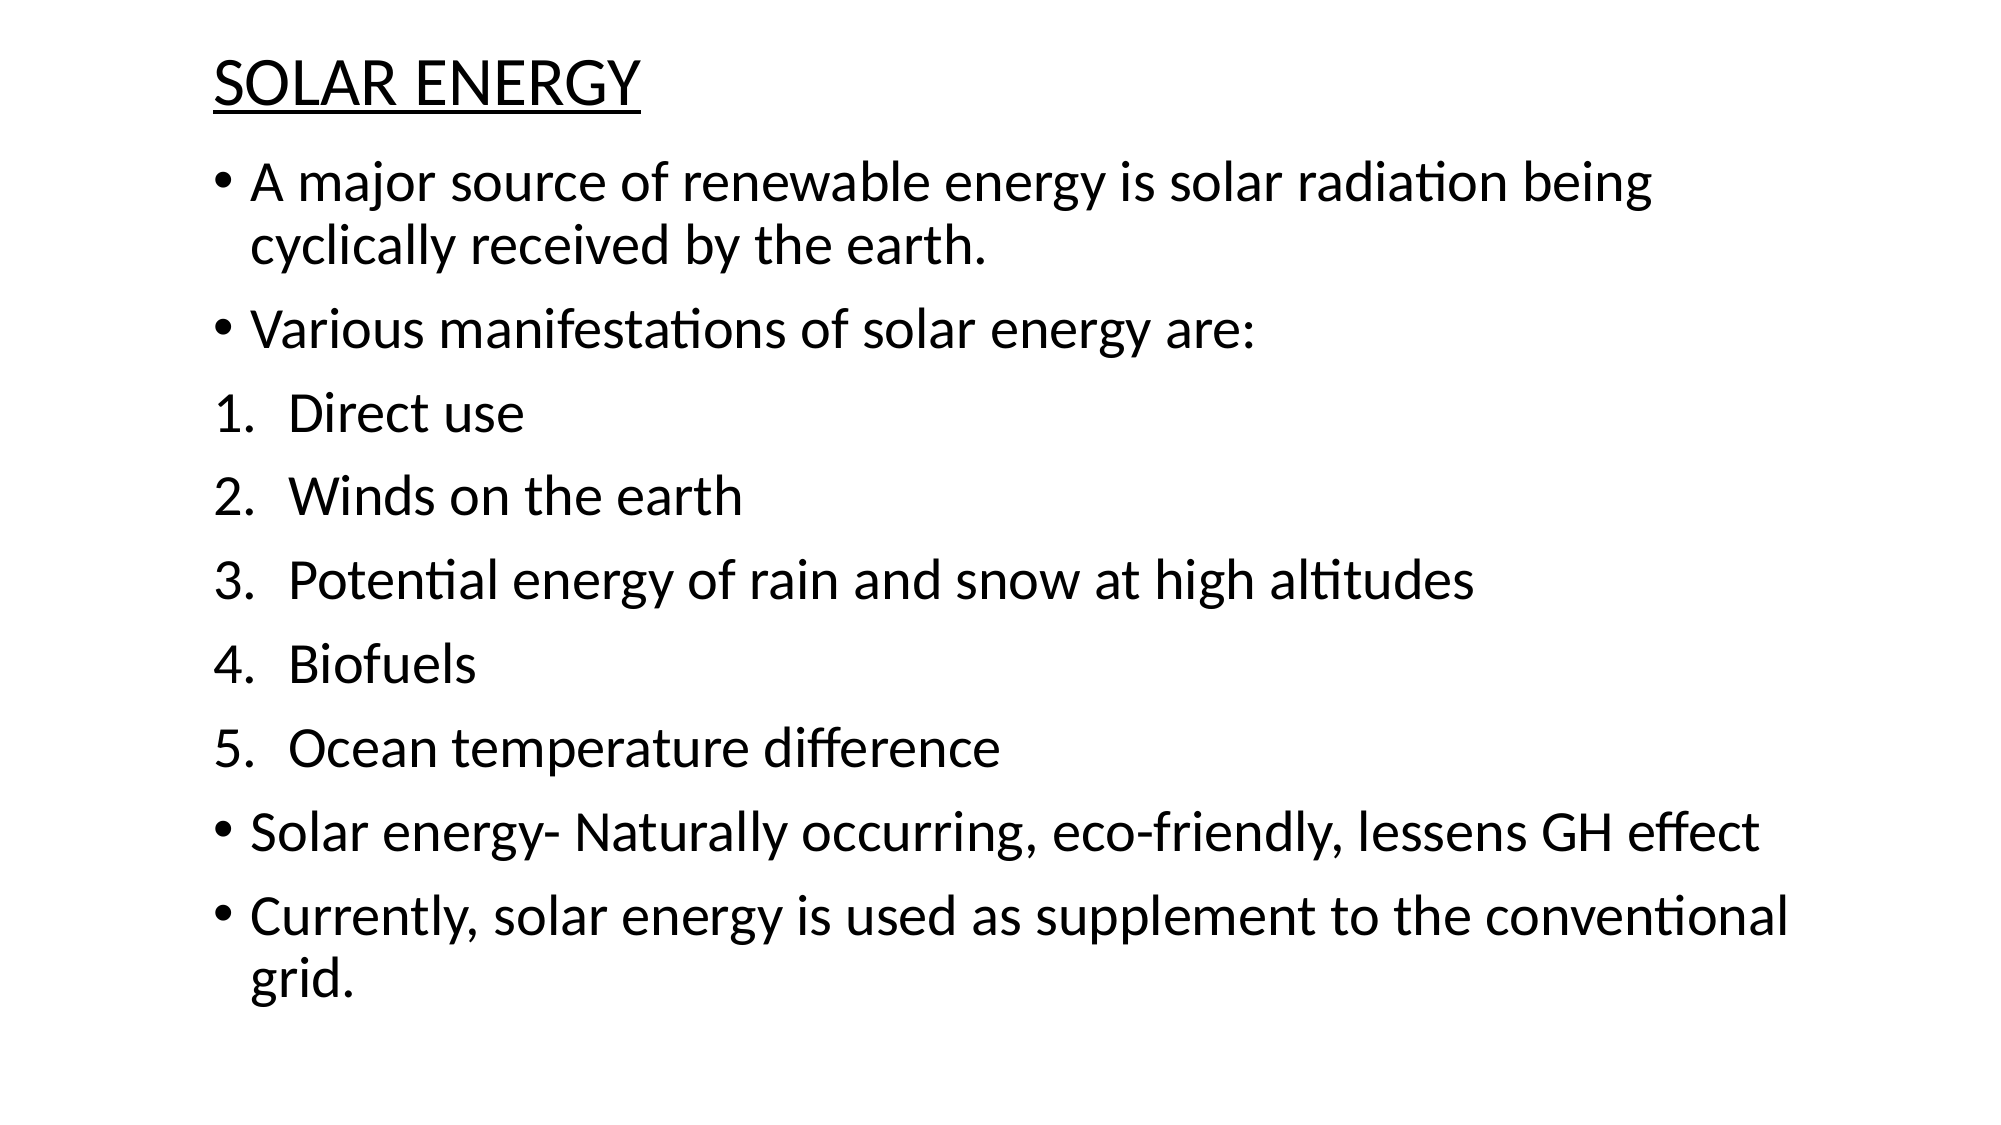

# SOLAR ENERGY
A major source of renewable energy is solar radiation being cyclically received by the earth.
Various manifestations of solar energy are:
Direct use
Winds on the earth
Potential energy of rain and snow at high altitudes
Biofuels
Ocean temperature difference
Solar energy- Naturally occurring, eco-friendly, lessens GH effect
Currently, solar energy is used as supplement to the conventional grid.